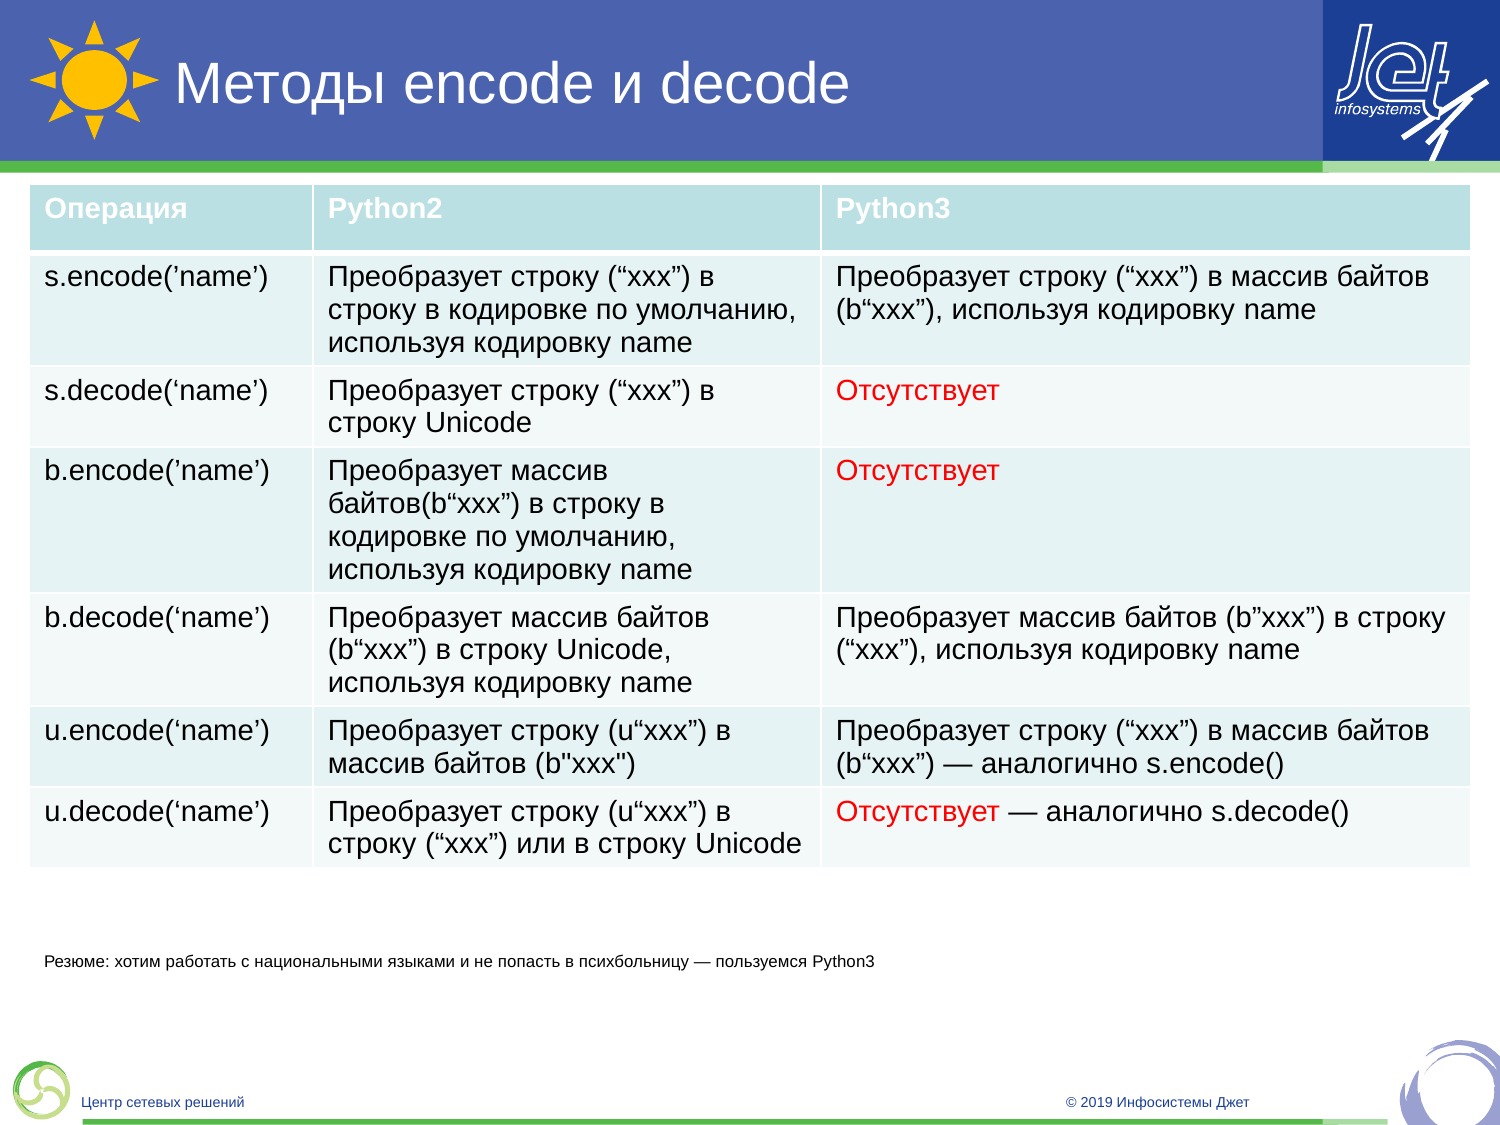

# Методы encode и decode
| Операция | Python2 | Python3 |
| --- | --- | --- |
| s.encode(’name’) | Преобразует строку (“xxx”) в строку в кодировке по умолчанию, используя кодировку name | Преобразует строку (“xxx”) в массив байтов (b“xxx”), используя кодировку name |
| s.decode(‘name’) | Преобразует строку (“xxx”) в строку Unicode | Отсутствует |
| b.encode(’name’) | Преобразует массив байтов(b“xxx”) в строку в кодировке по умолчанию, используя кодировку name | Отсутствует |
| b.decode(‘name’) | Преобразует массив байтов (b“xxx”) в строку Unicode, используя кодировку name | Преобразует массив байтов (b”xxx”) в строку (“xxx”), используя кодировку name |
| u.encode(‘name’) | Преобразует строку (u“xxx”) в массив байтов (b"xxx") | Преобразует строку (“xxx”) в массив байтов (b“xxx”) — аналогично s.encode() |
| u.decode(‘name’) | Преобразует строку (u“xxx”) в строку (“xxx”) или в строку Unicode | Отсутствует — аналогично s.decode() |

Резюме: хотим работать с национальными языками и не попасть в психбольницу — пользуемся Python3